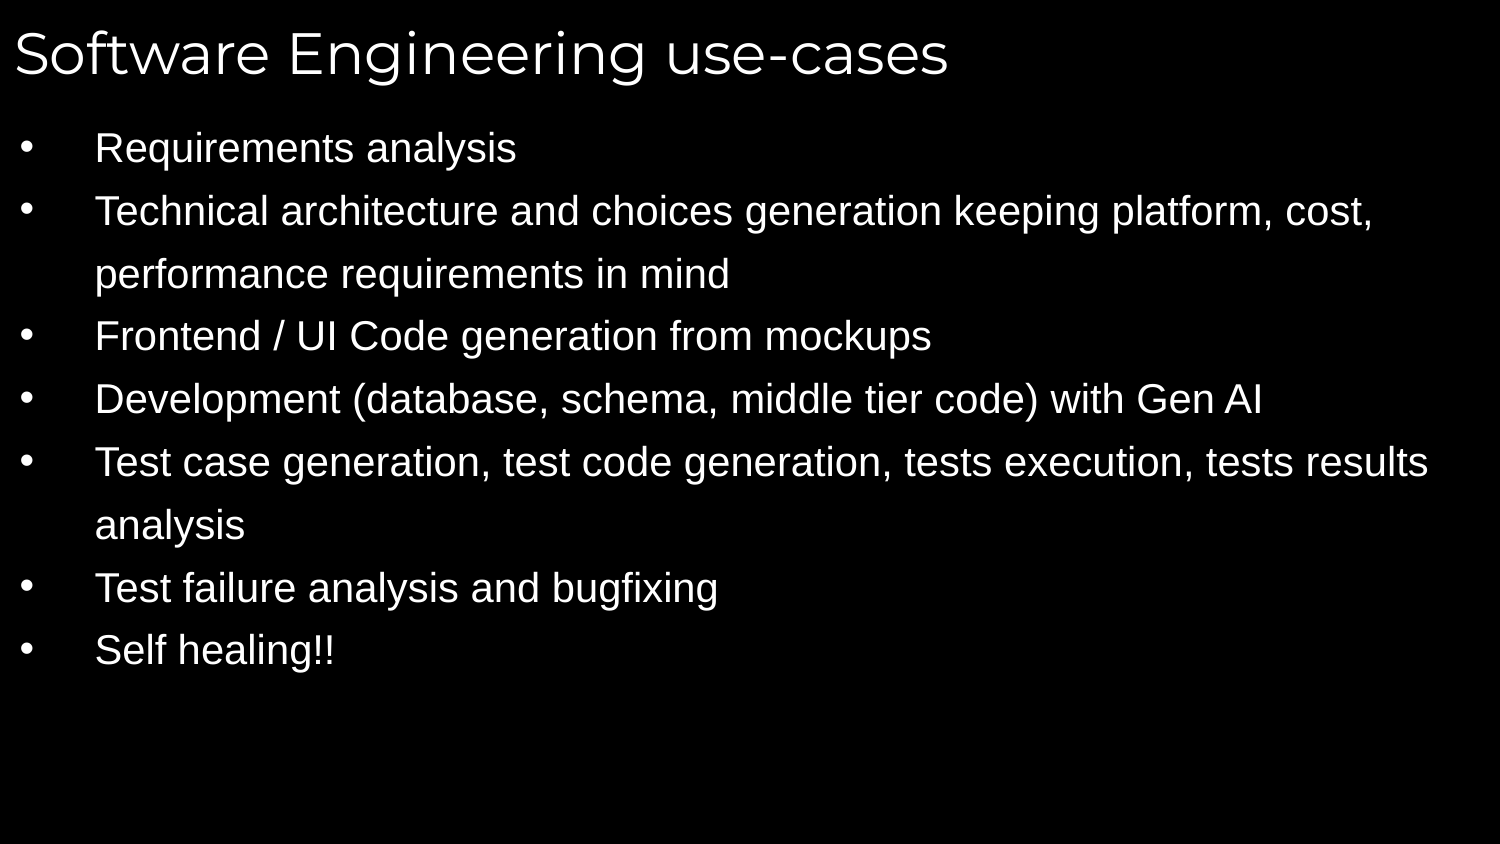

Software Engineering use-cases
Requirements analysis
Technical architecture and choices generation keeping platform, cost, performance requirements in mind
Frontend / UI Code generation from mockups
Development (database, schema, middle tier code) with Gen AI
Test case generation, test code generation, tests execution, tests results analysis
Test failure analysis and bugfixing
Self healing!!